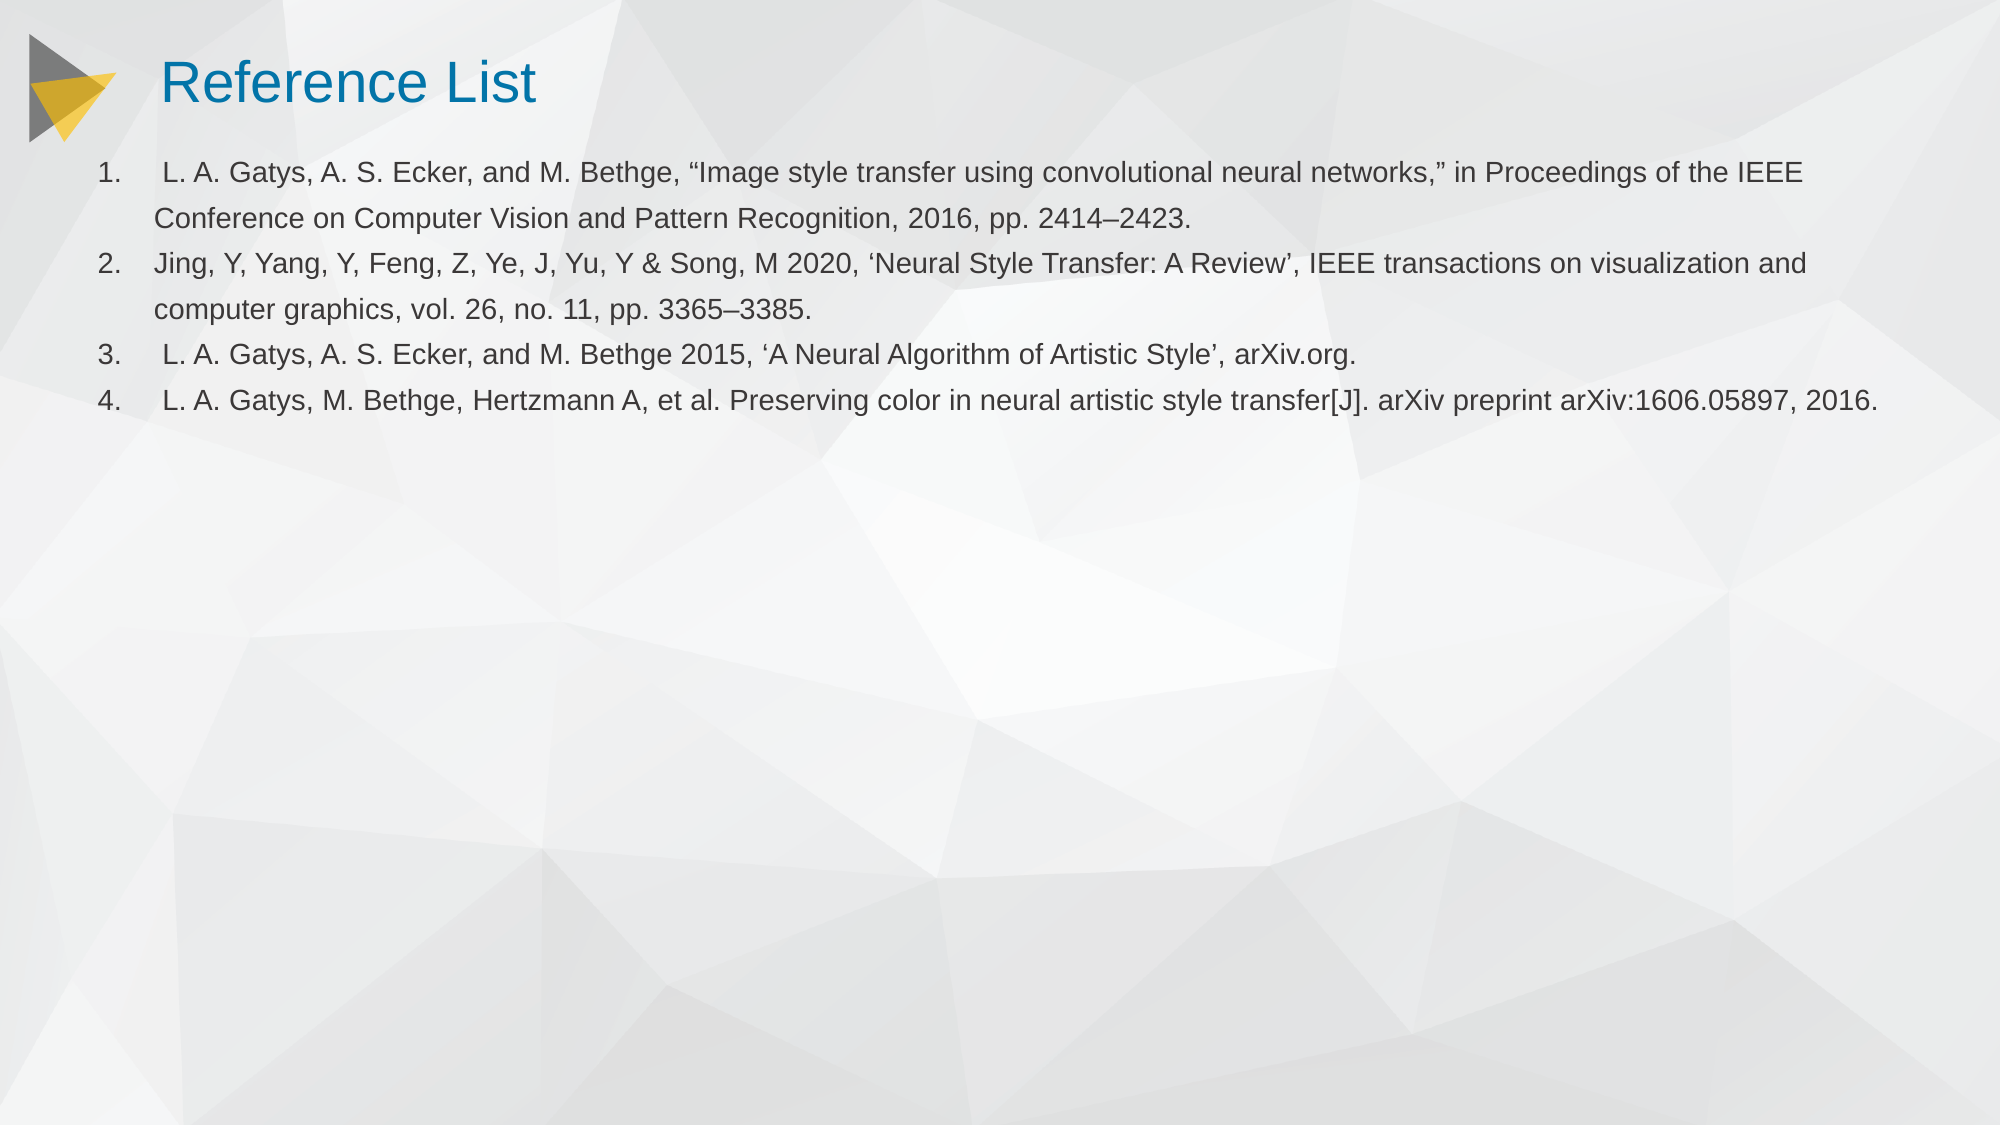

Reference List
 L. A. Gatys, A. S. Ecker, and M. Bethge, “Image style transfer using convolutional neural networks,” in Proceedings of the IEEE Conference on Computer Vision and Pattern Recognition, 2016, pp. 2414–2423.
Jing, Y, Yang, Y, Feng, Z, Ye, J, Yu, Y & Song, M 2020, ‘Neural Style Transfer: A Review’, IEEE transactions on visualization and computer graphics, vol. 26, no. 11, pp. 3365–3385.
 L. A. Gatys, A. S. Ecker, and M. Bethge 2015, ‘A Neural Algorithm of Artistic Style’, arXiv.org.
 L. A. Gatys, M. Bethge, Hertzmann A, et al. Preserving color in neural artistic style transfer[J]. arXiv preprint arXiv:1606.05897, 2016.